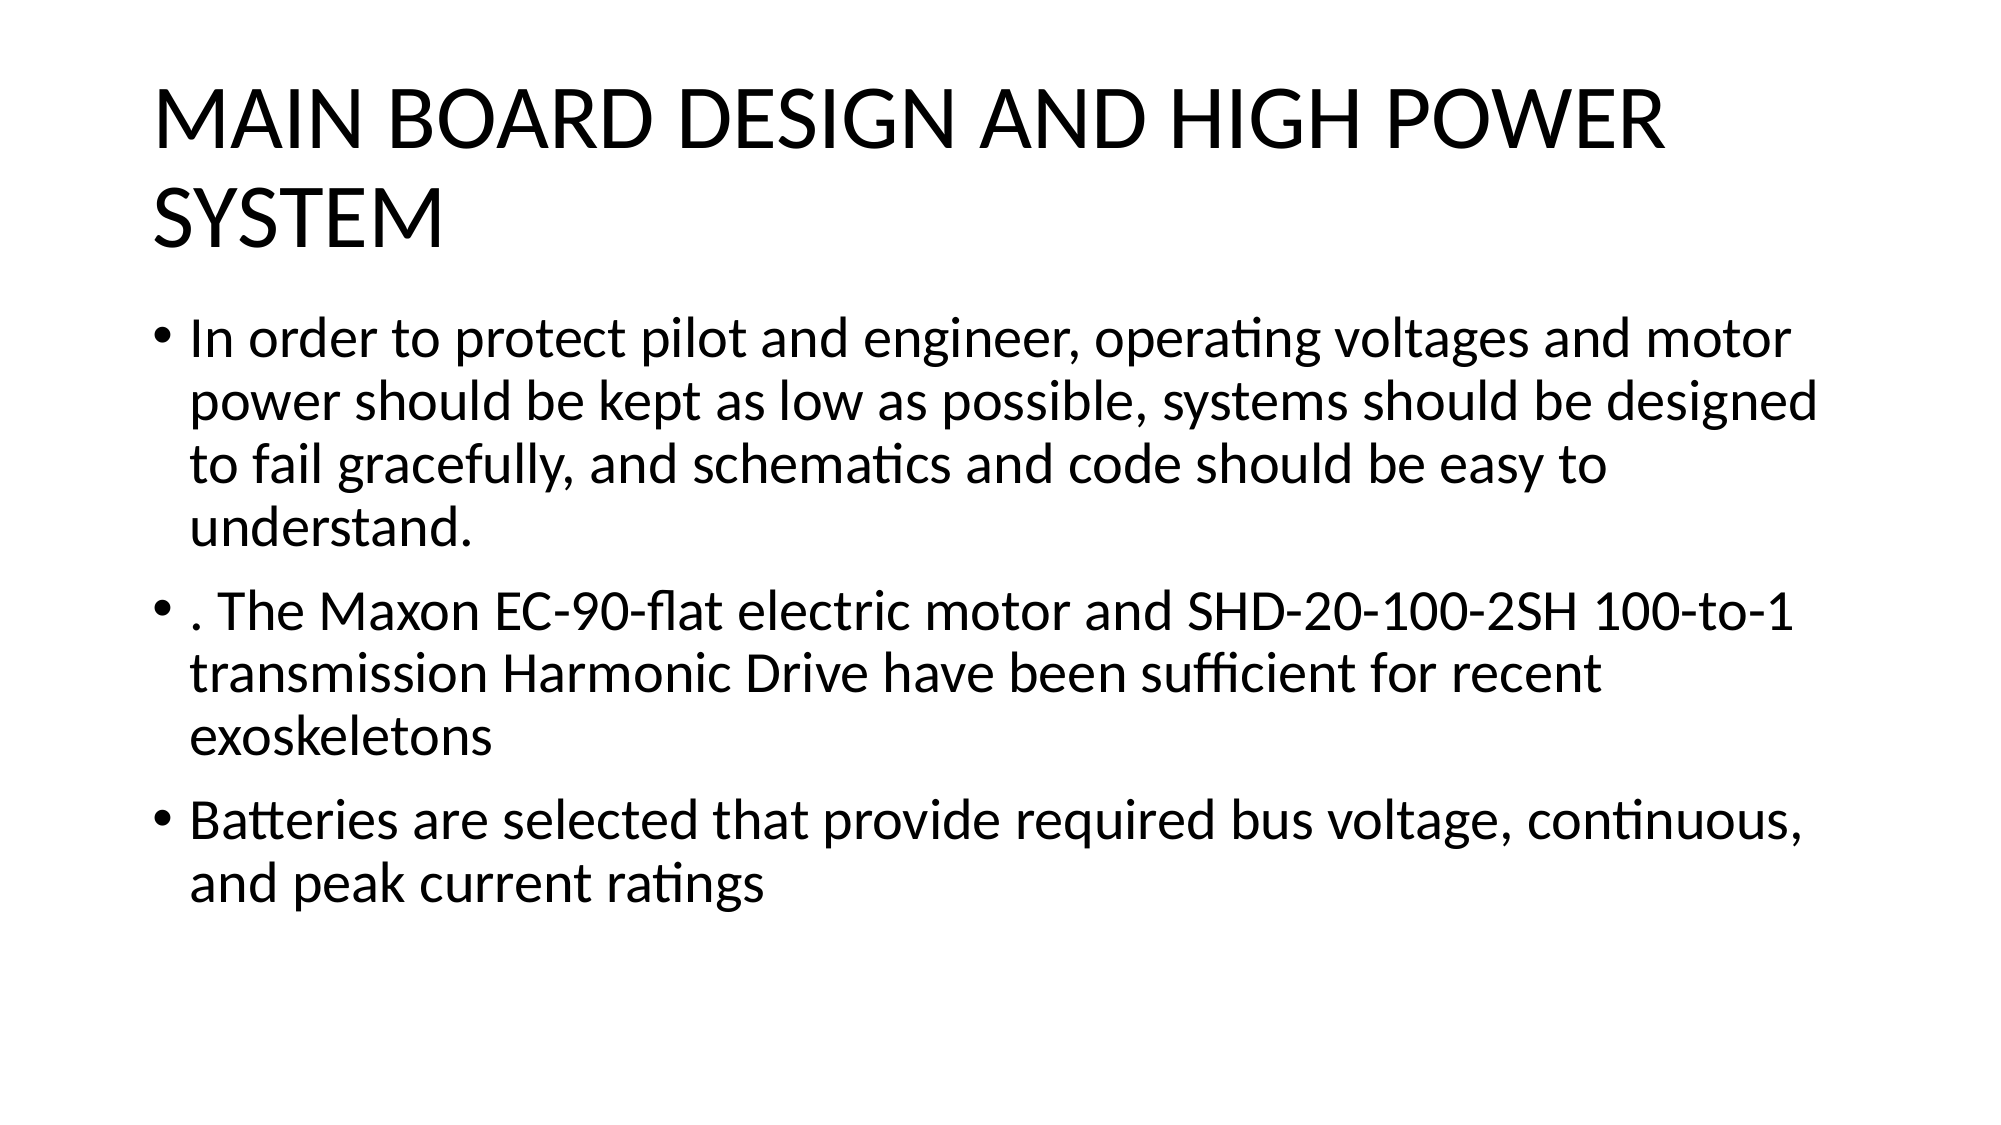

# MAIN BOARD DESIGN AND HIGH POWER SYSTEM
In order to protect pilot and engineer, operating voltages and motor power should be kept as low as possible, systems should be designed to fail gracefully, and schematics and code should be easy to understand.
. The Maxon EC-90-flat electric motor and SHD-20-100-2SH 100-to-1 transmission Harmonic Drive have been sufficient for recent exoskeletons
Batteries are selected that provide required bus voltage, continuous, and peak current ratings